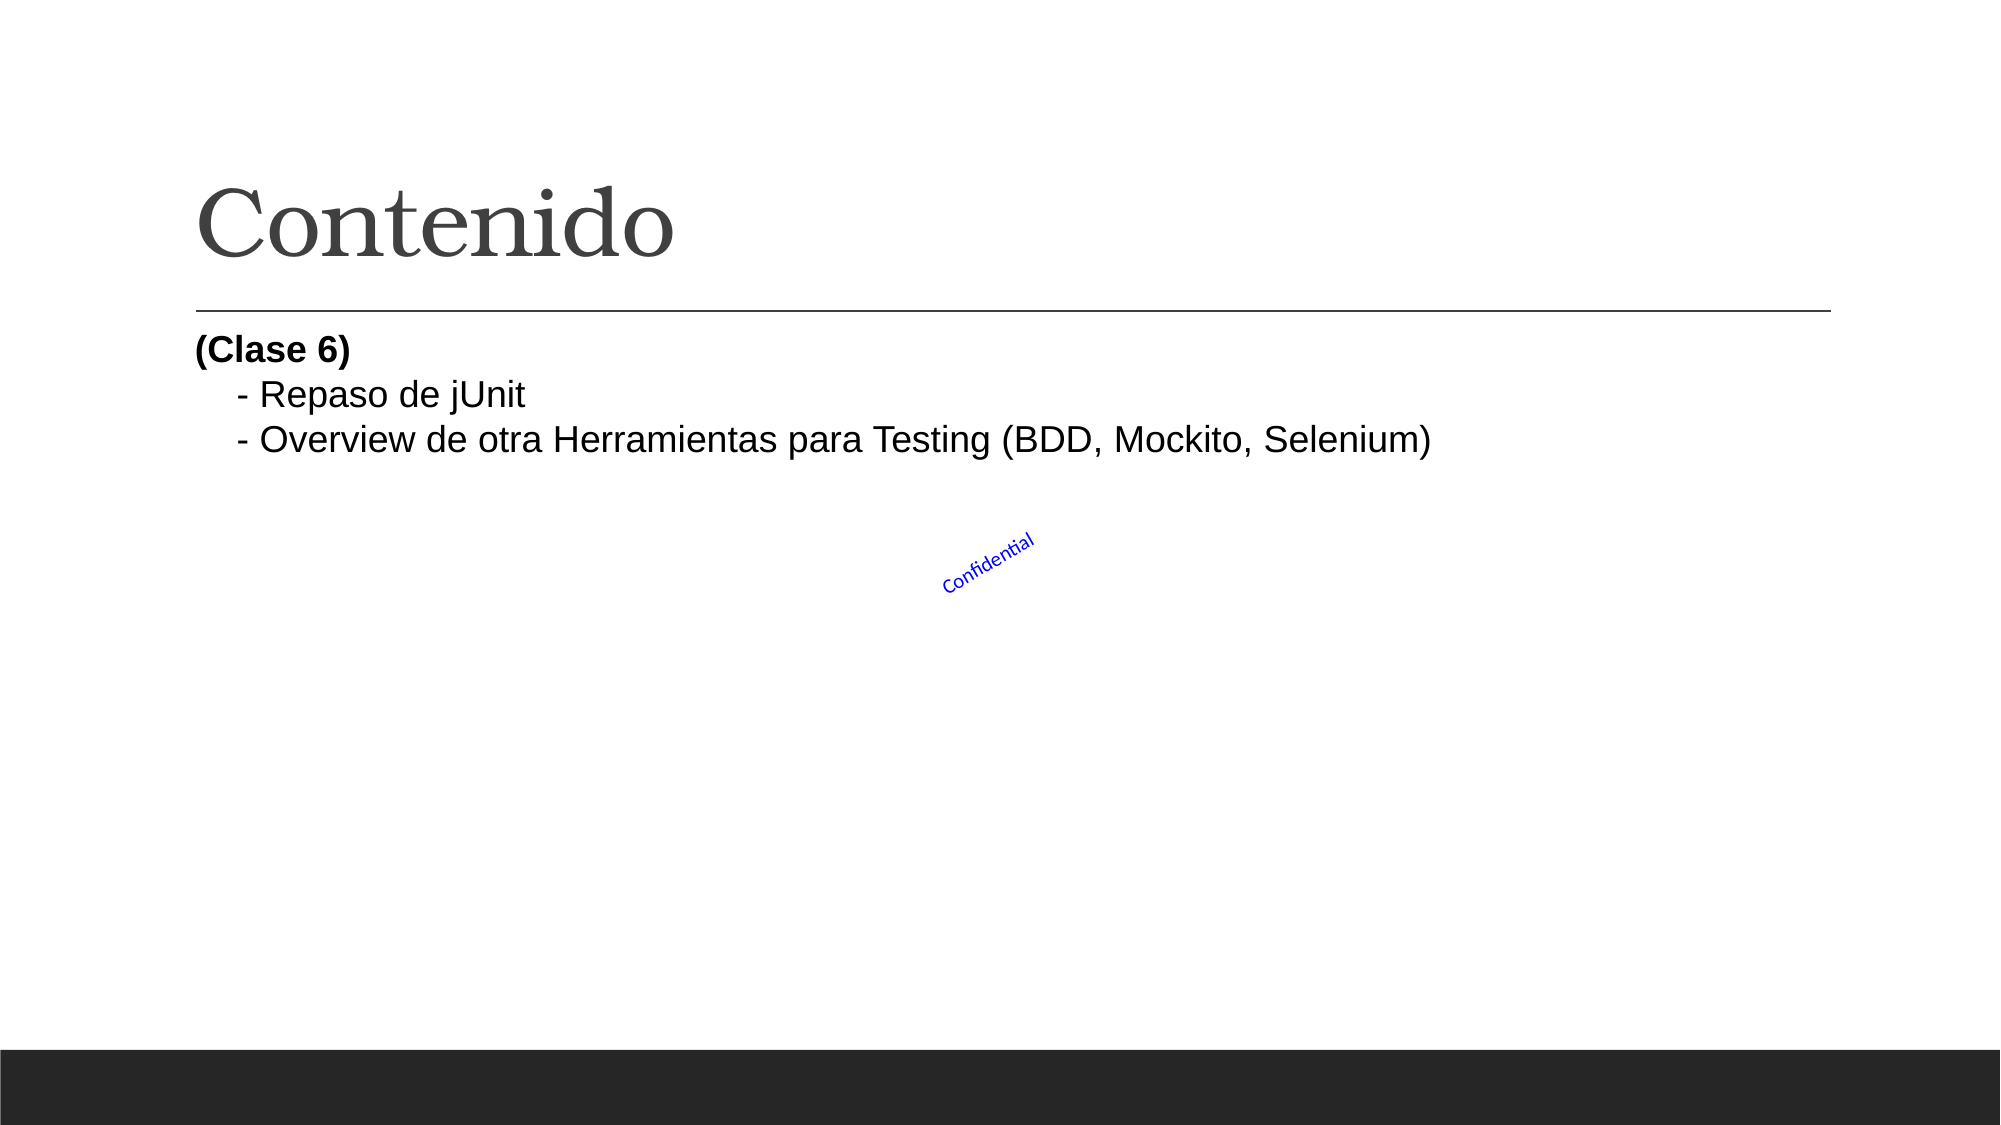

# Contenido
(Clase 6)
    - Repaso de jUnit
    - Overview de otra Herramientas para Testing (BDD, Mockito, Selenium)